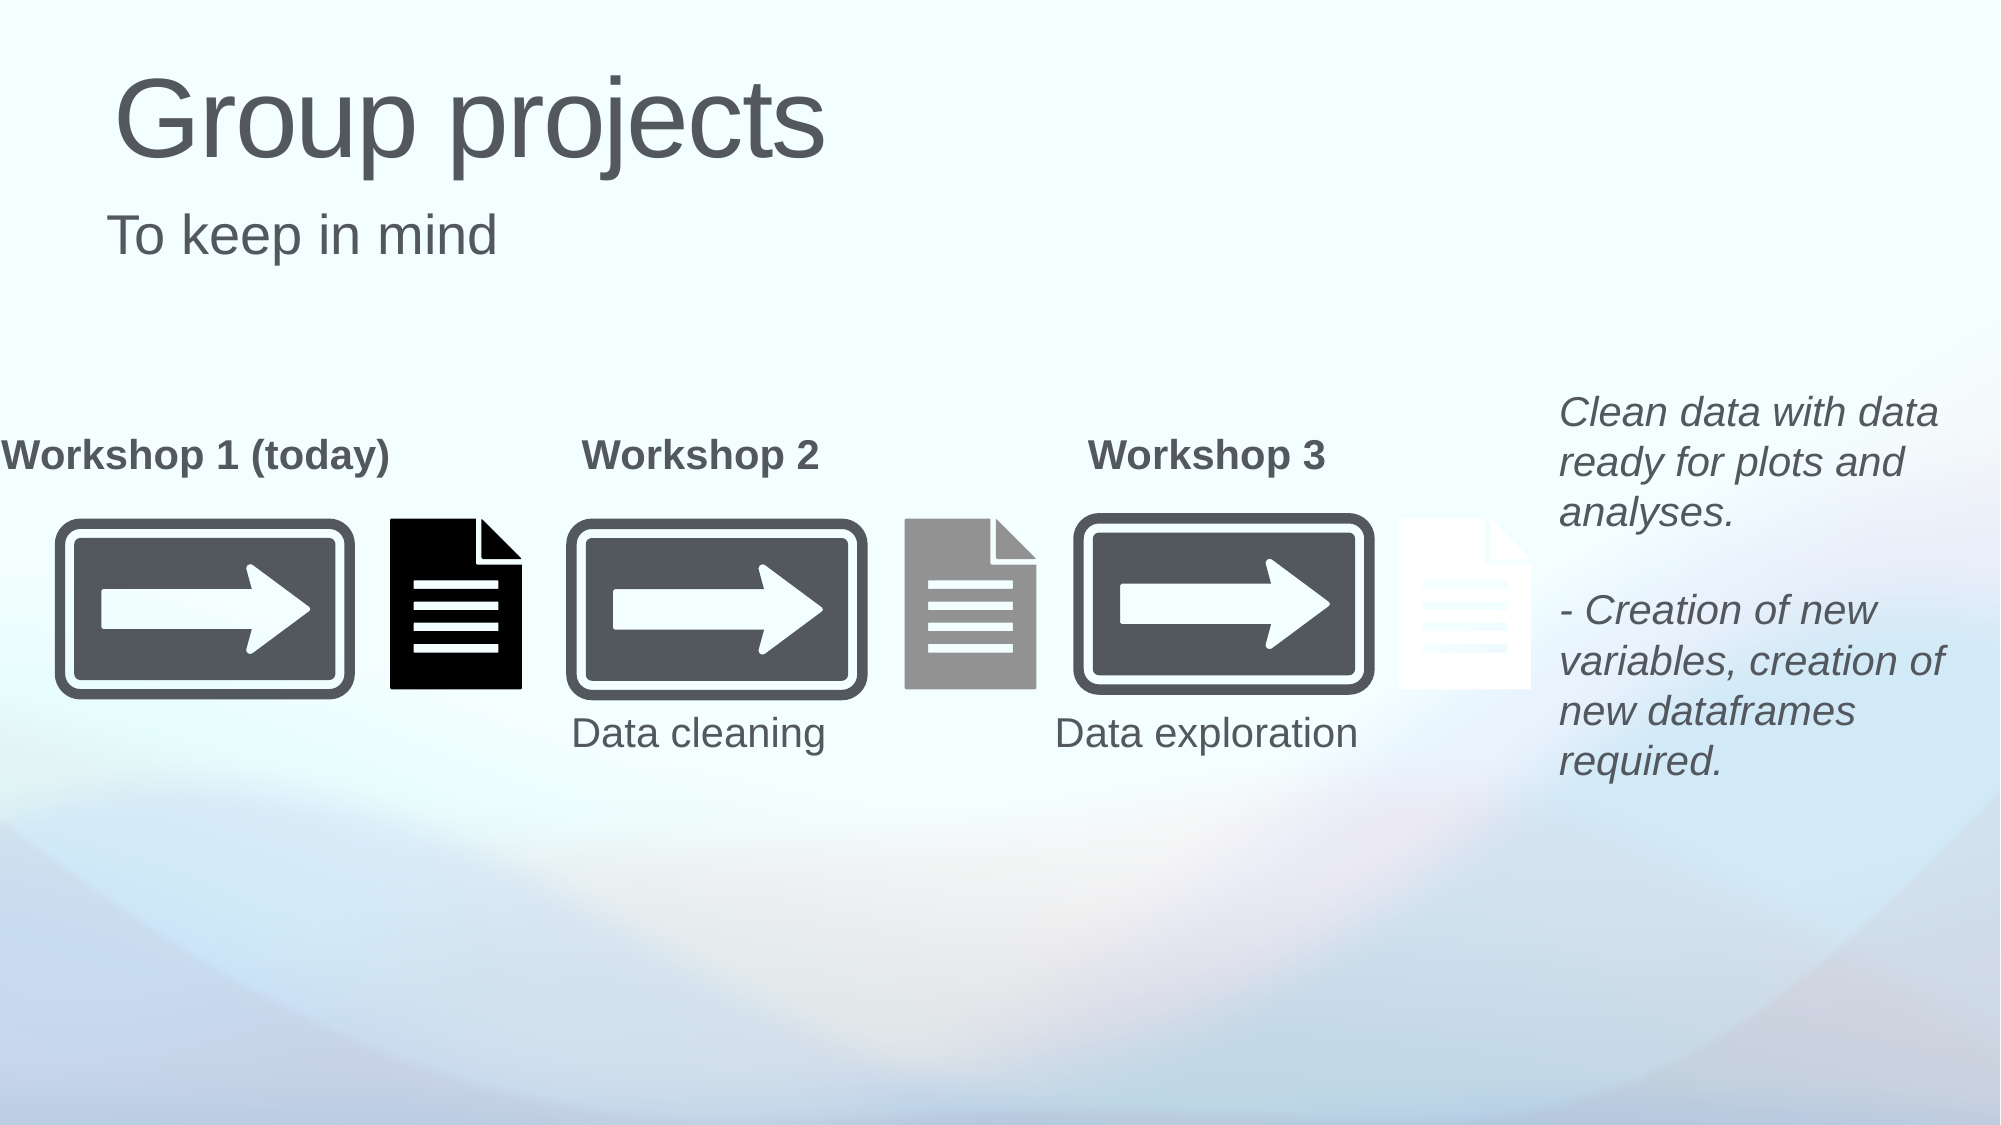

# Group projects
To keep in mind
Clean data with data ready for plots and analyses.
- Creation of new variables, creation of new dataframes required.
Workshop 1 (today)
Workshop 2
Workshop 3

Data cleaning
Data exploration